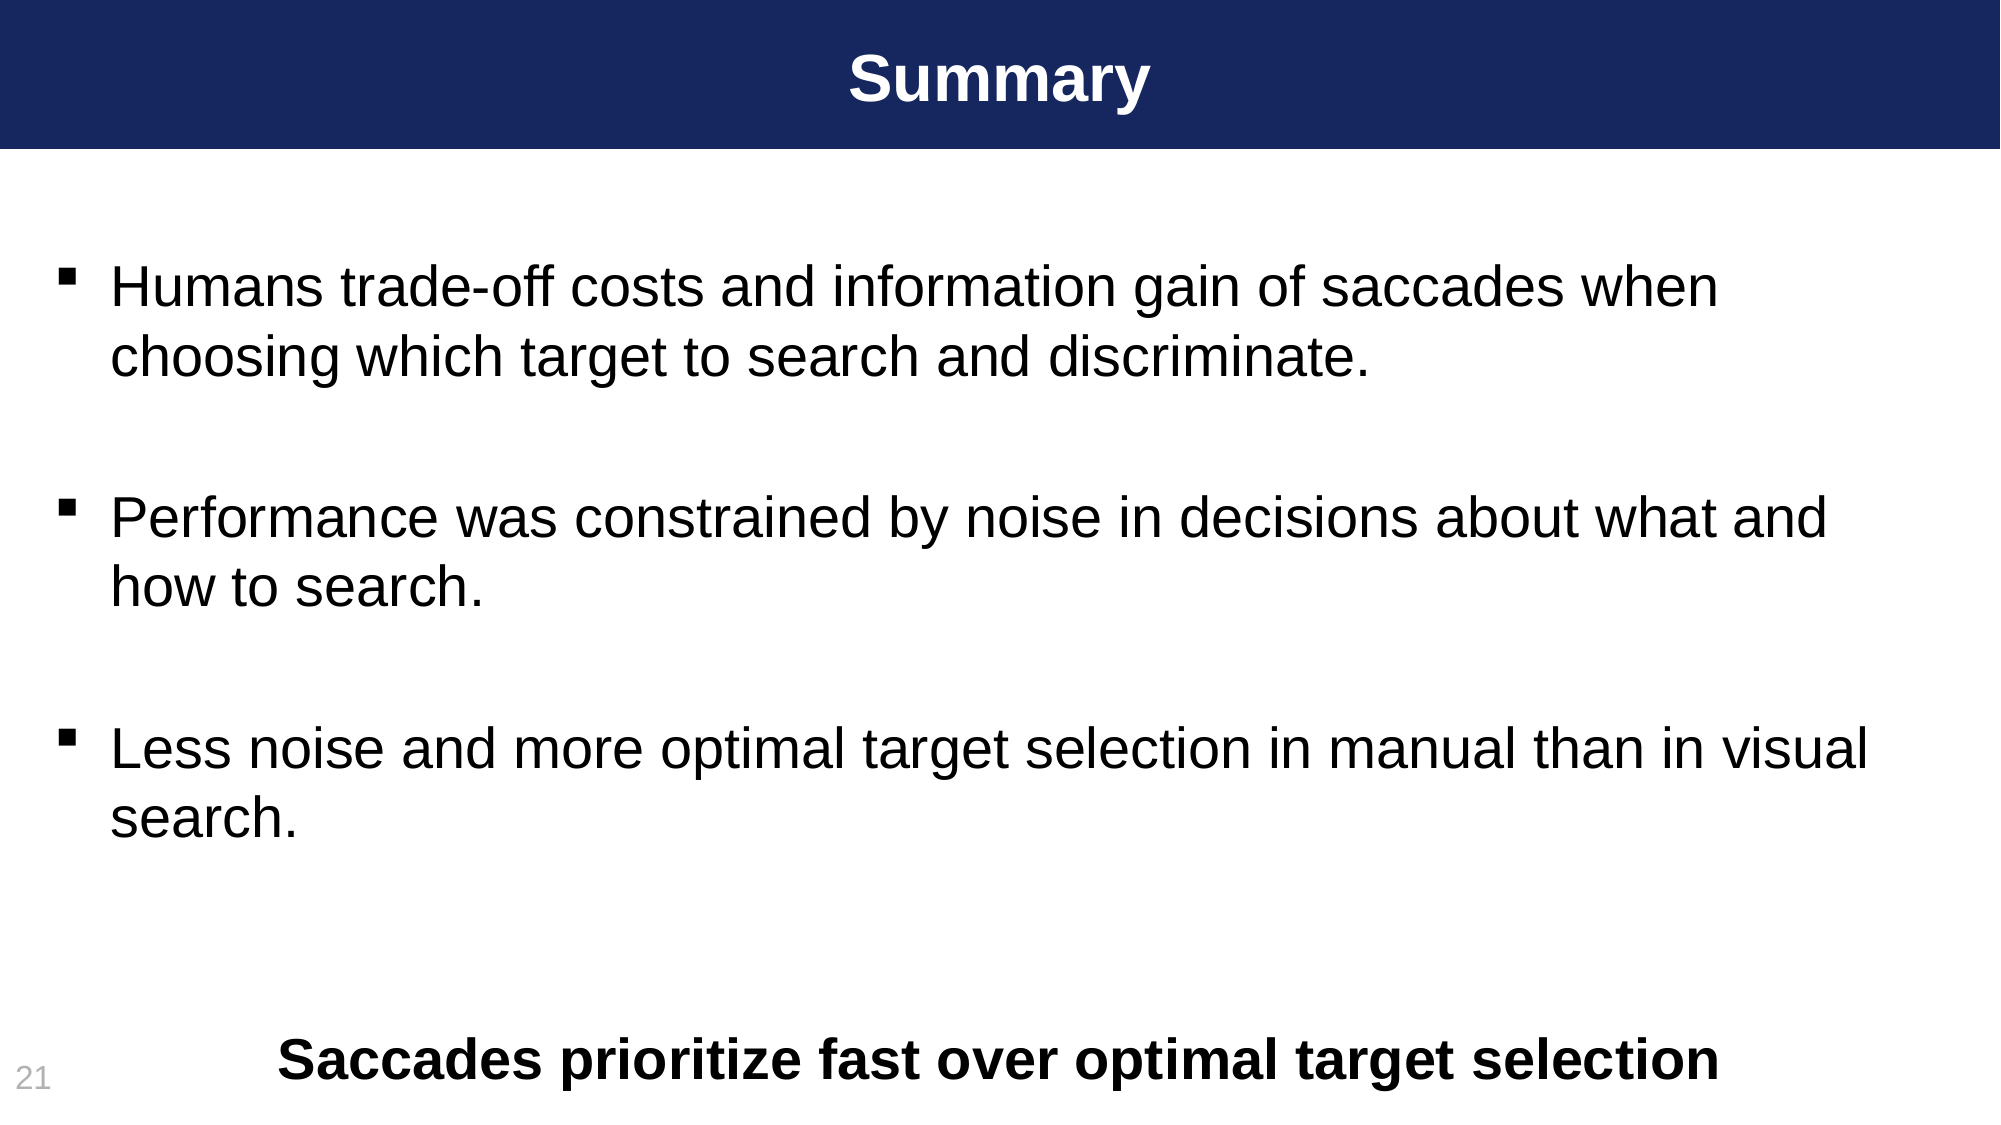

# Summary

Humans trade-off costs and information gain of saccades when choosing which target to search and discriminate.

Performance was constrained by noise in decisions about what and how to search.

Less noise and more optimal target selection in manual than in visual search.

Saccades prioritize fast over optimal target selection
21